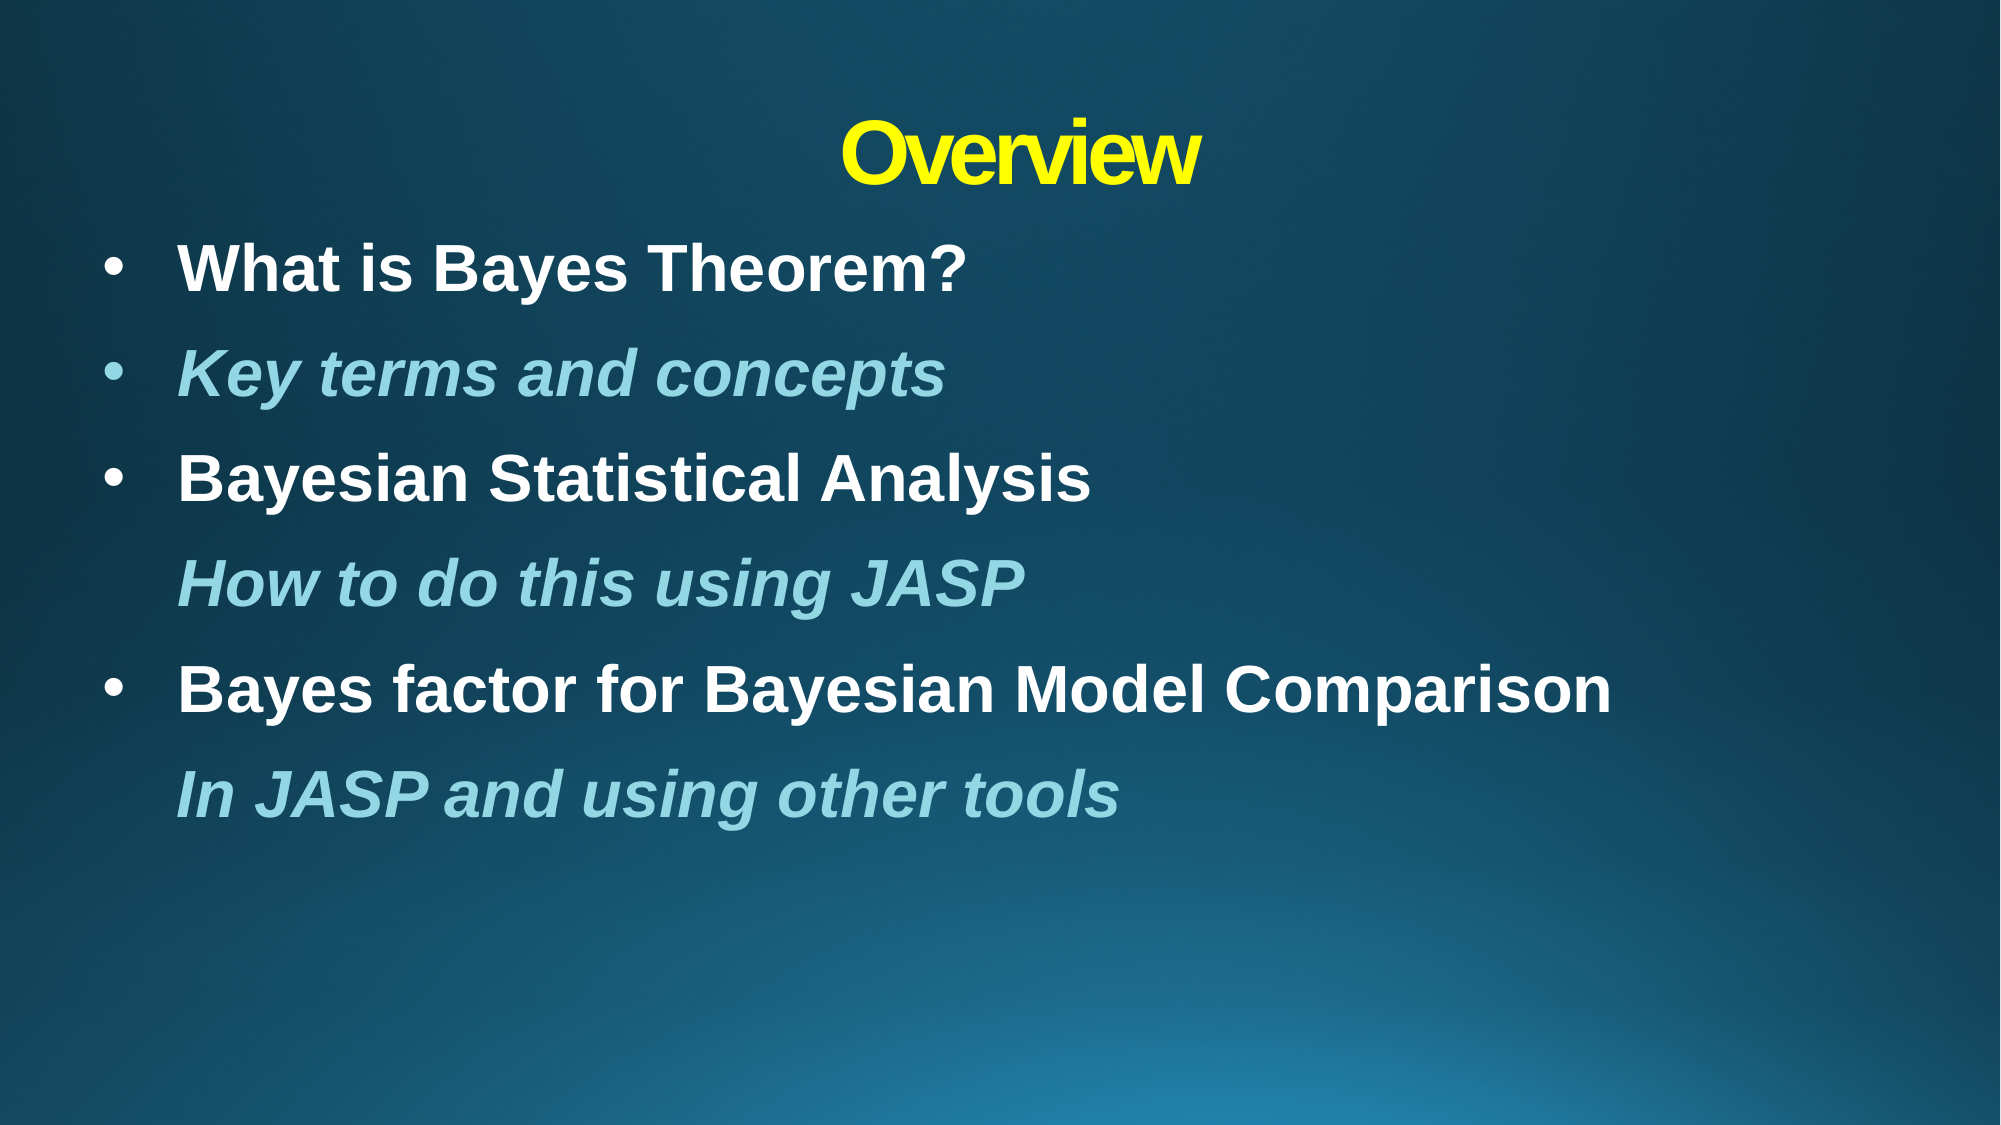

# Overview
What is Bayes Theorem?
Key terms and concepts
Bayesian Statistical Analysis
    How to do this using JASP
Bayes factor for Bayesian Model Comparison
	In JASP and using other tools